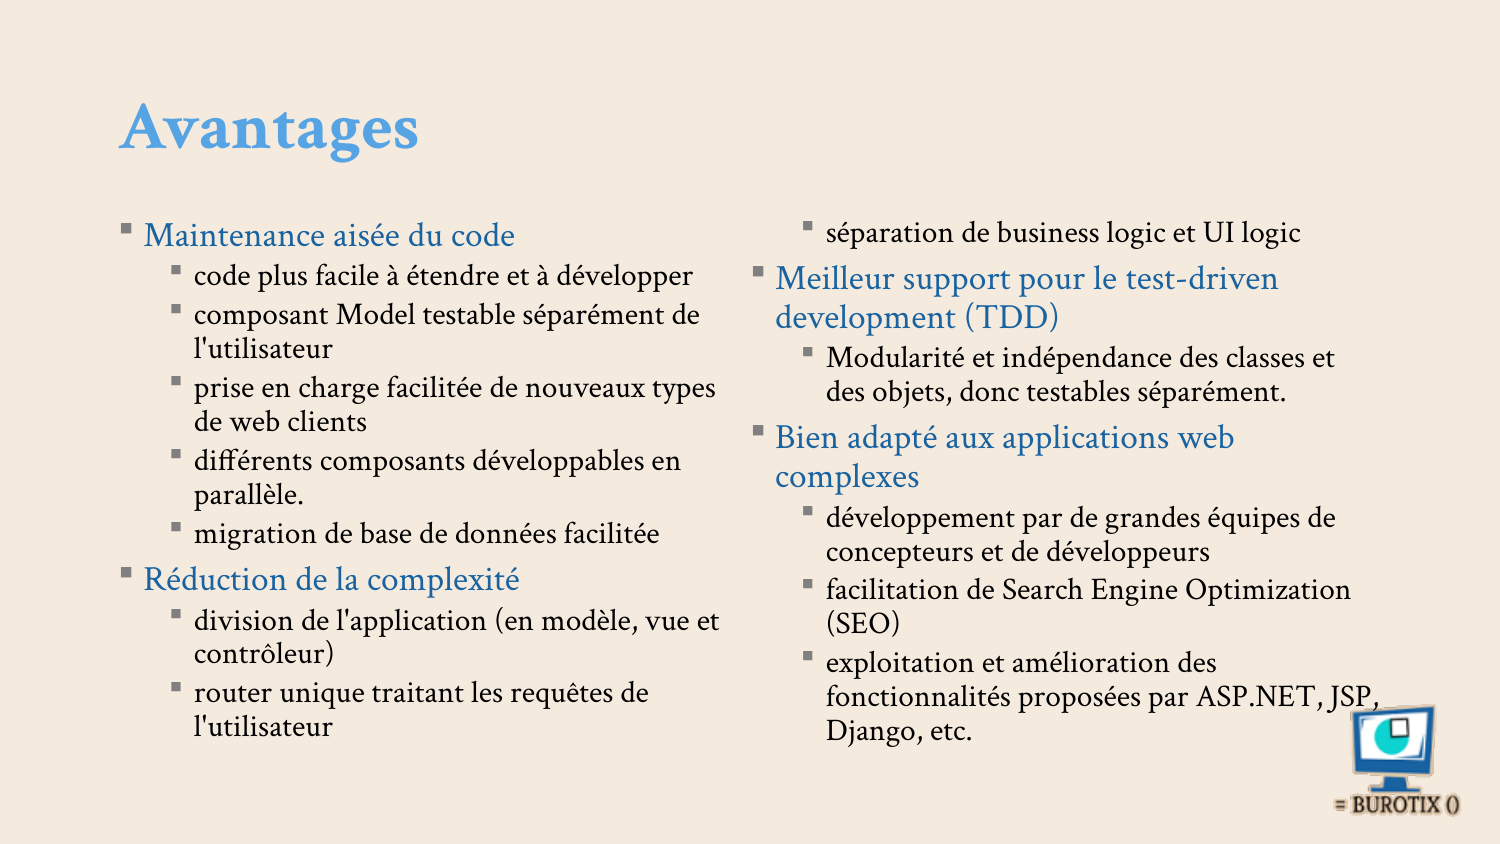

# Avantages
Maintenance aisée du code
code plus facile à étendre et à développer
composant Model testable séparément de l'utilisateur
prise en charge facilitée de nouveaux types de web clients
différents composants développables en parallèle.
migration de base de données facilitée
Réduction de la complexité
division de l'application (en modèle, vue et contrôleur)
router unique traitant les requêtes de l'utilisateur
séparation de business logic et UI logic
Meilleur support pour le test-driven development (TDD)
Modularité et indépendance des classes et des objets, donc testables séparément.
Bien adapté aux applications web complexes
développement par de grandes équipes de concepteurs et de développeurs
facilitation de Search Engine Optimization (SEO)
exploitation et amélioration des fonctionnalités proposées par ASP.NET, JSP, Django, etc.